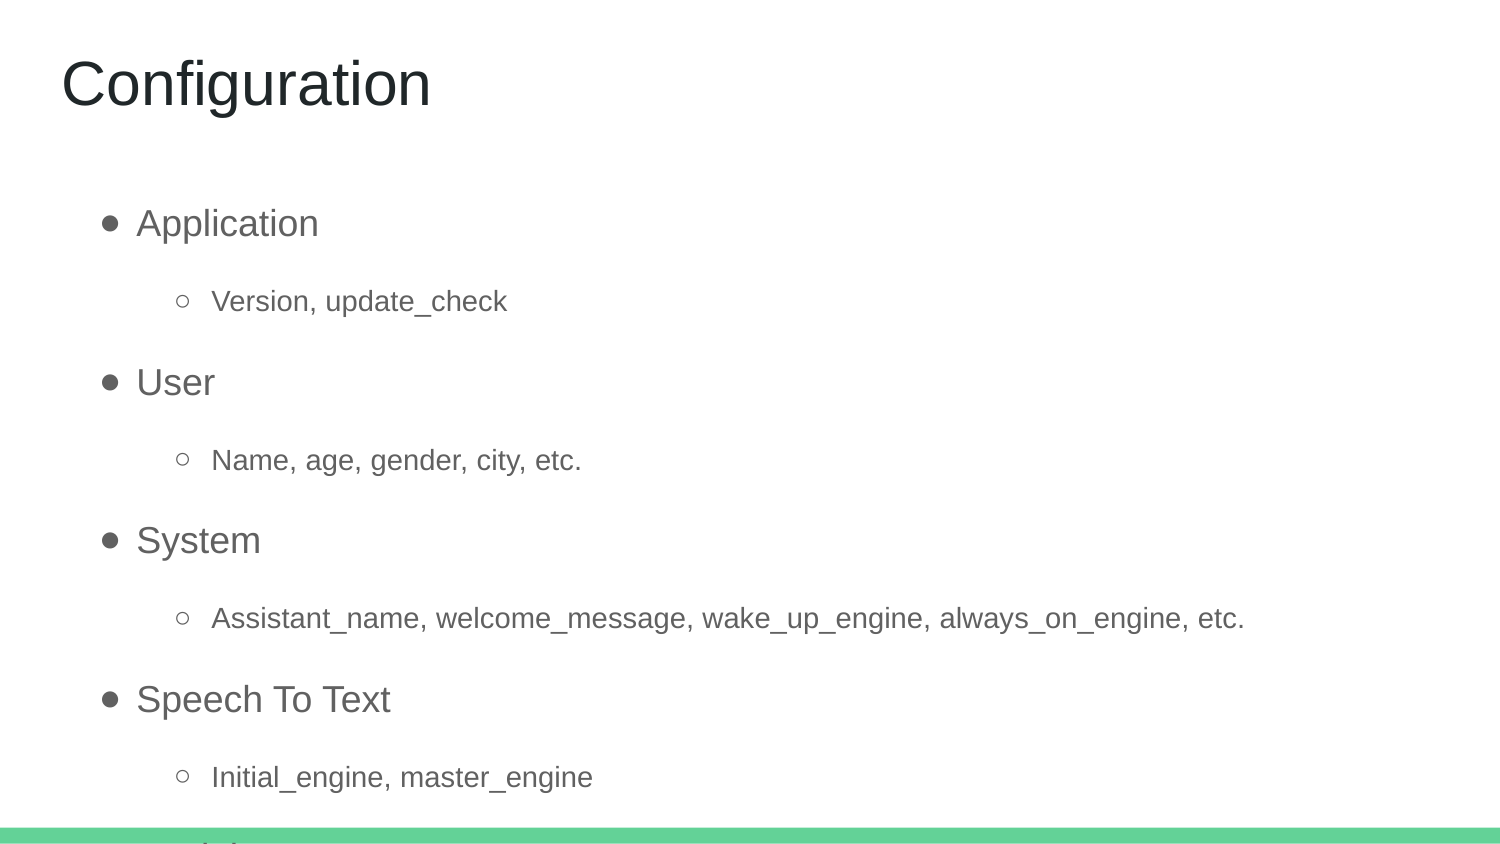

# Configuration
Application
Version, update_check
User
Name, age, gender, city, etc.
System
Assistant_name, welcome_message, wake_up_engine, always_on_engine, etc.
Speech To Text
Initial_engine, master_engine
Modules
Facebook, twitter, evernote, gmail, calendar, weather, etc.
Etc.